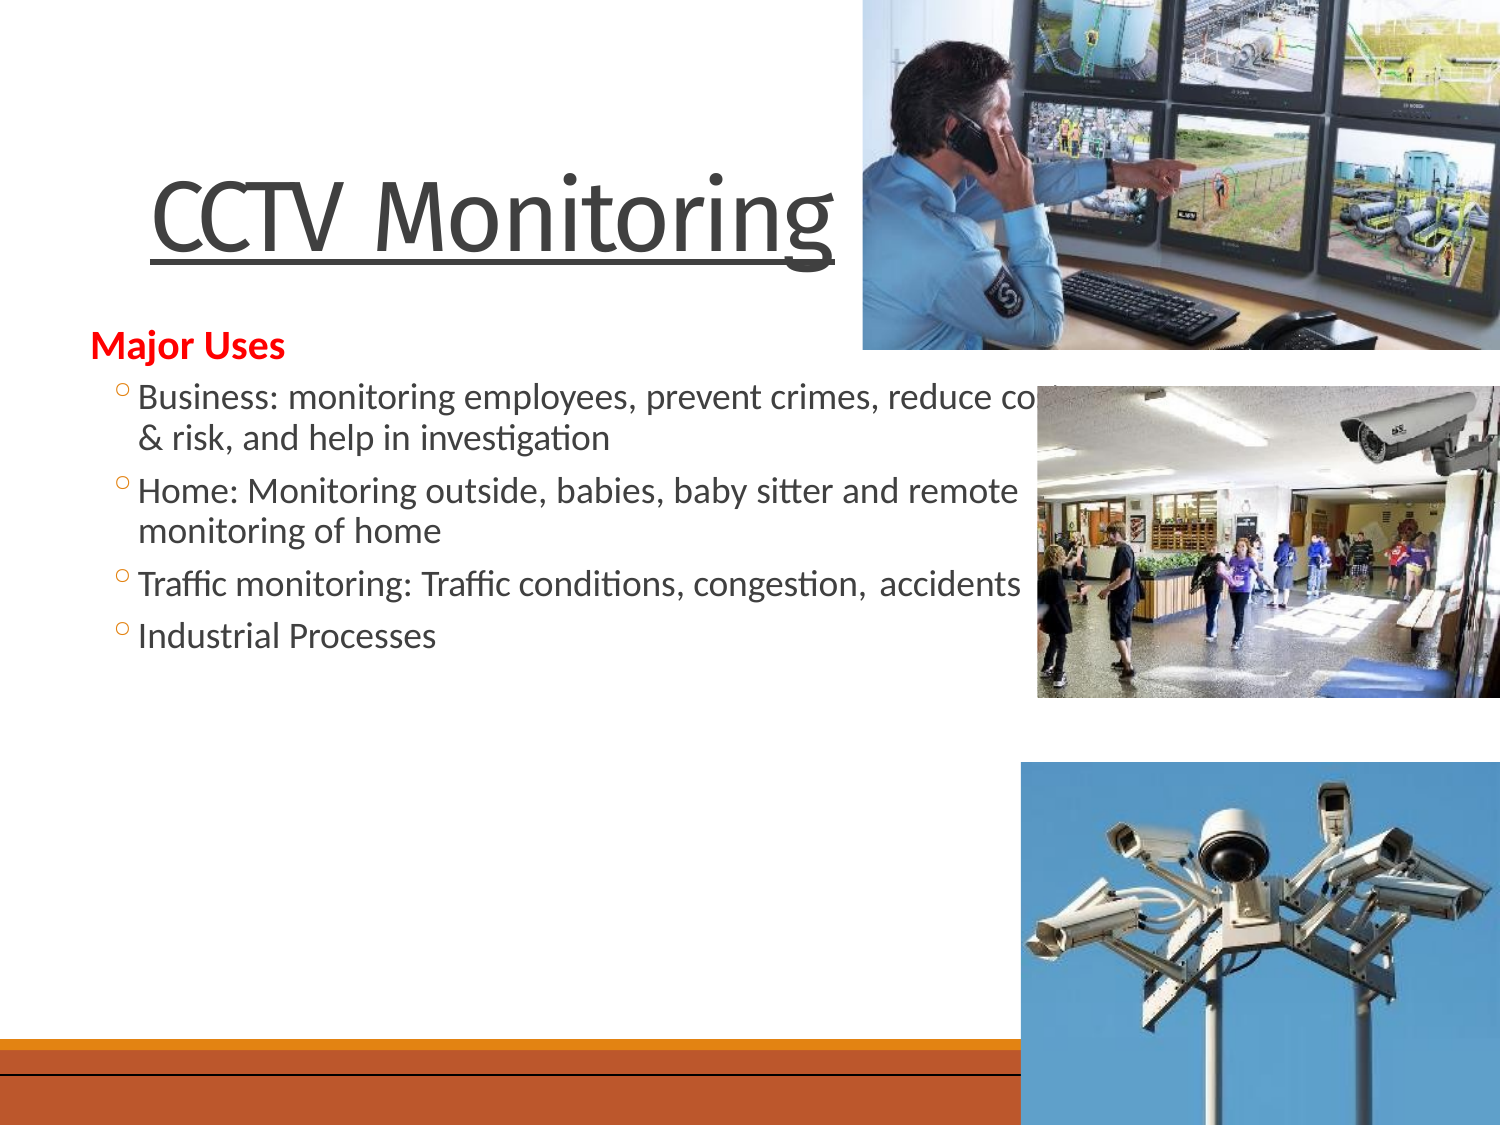

# CCTV Monitoring
Major Uses
Business: monitoring employees, prevent crimes, reduce cost  & risk, and help in investigation
Home: Monitoring outside, babies, baby sitter and remote  monitoring of home
Traffic monitoring: Traffic conditions, congestion, accidents
Industrial Processes